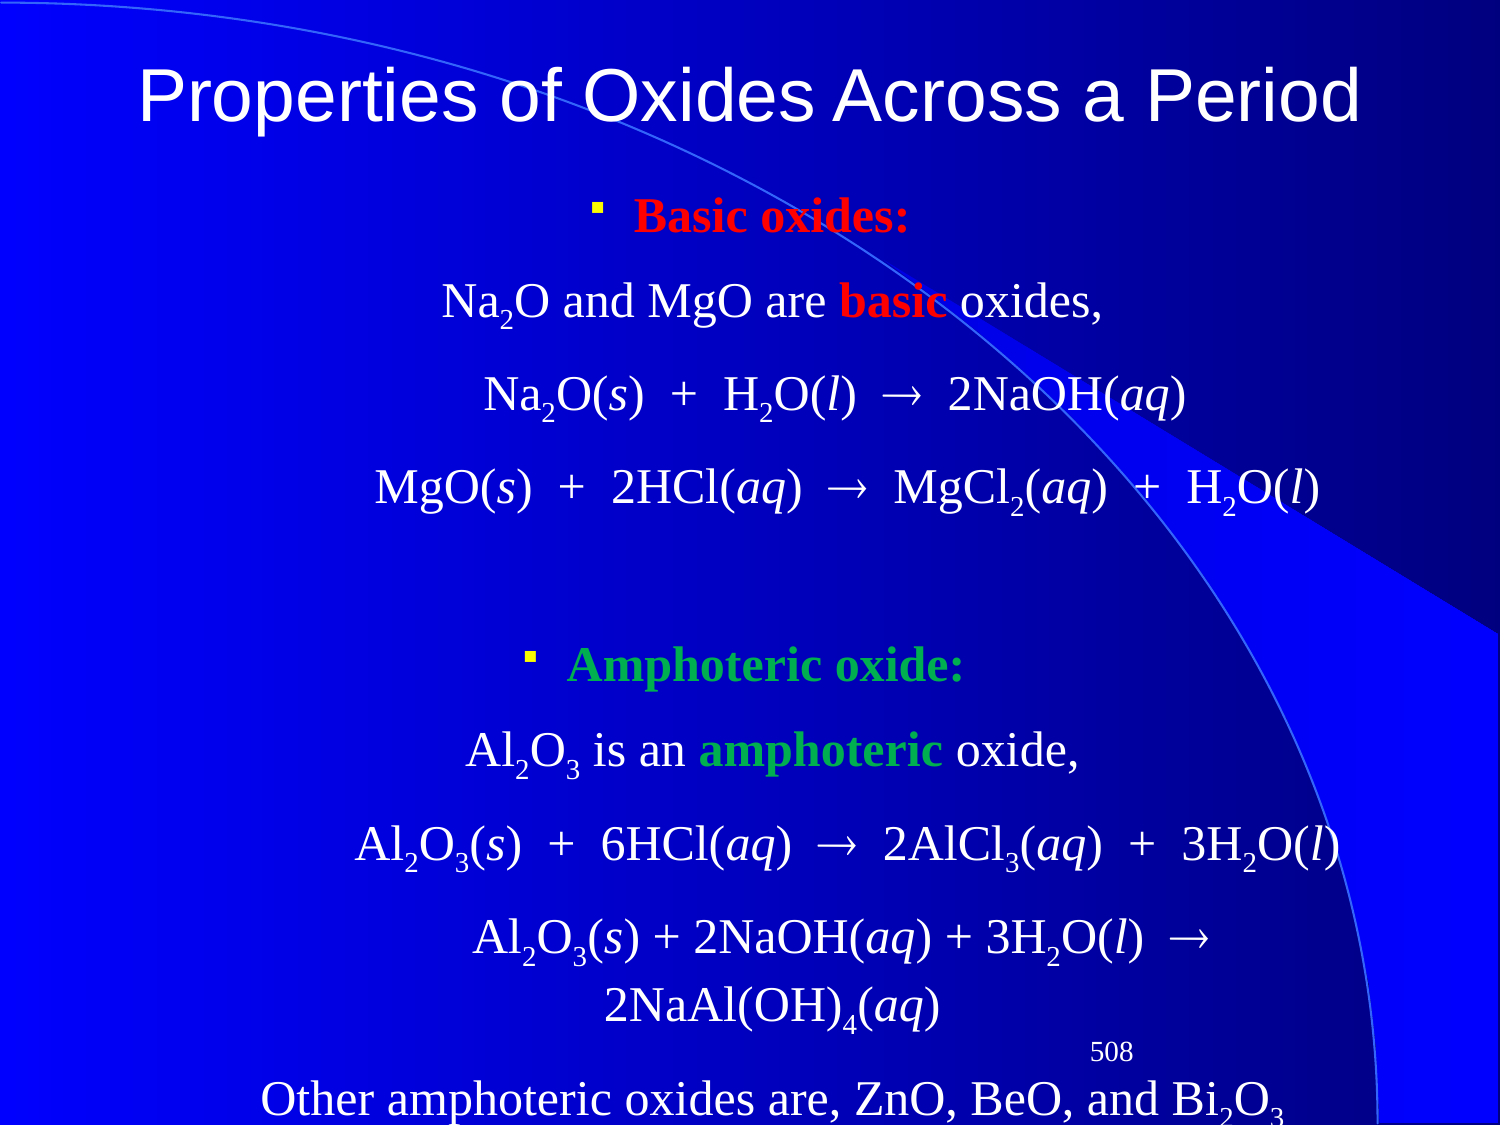

# Properties of Oxides Across a Period
Basic oxides:
	Na2O and MgO are basic oxides,
		Na2O(s)  +  H2O(l)  →  2NaOH(aq)
		MgO(s)  +  2HCl(aq)  →  MgCl2(aq)  +  H2O(l)

Amphoteric oxide:
	Al2O3 is an amphoteric oxide,
		Al2O3(s)  +  6HCl(aq)  →  2AlCl3(aq)  +  3H2O(l)
		Al2O3(s) + 2NaOH(aq) + 3H2O(l)  →  2NaAl(OH)4(aq)
	Other amphoteric oxides are, ZnO, BeO, and Bi2O3
508